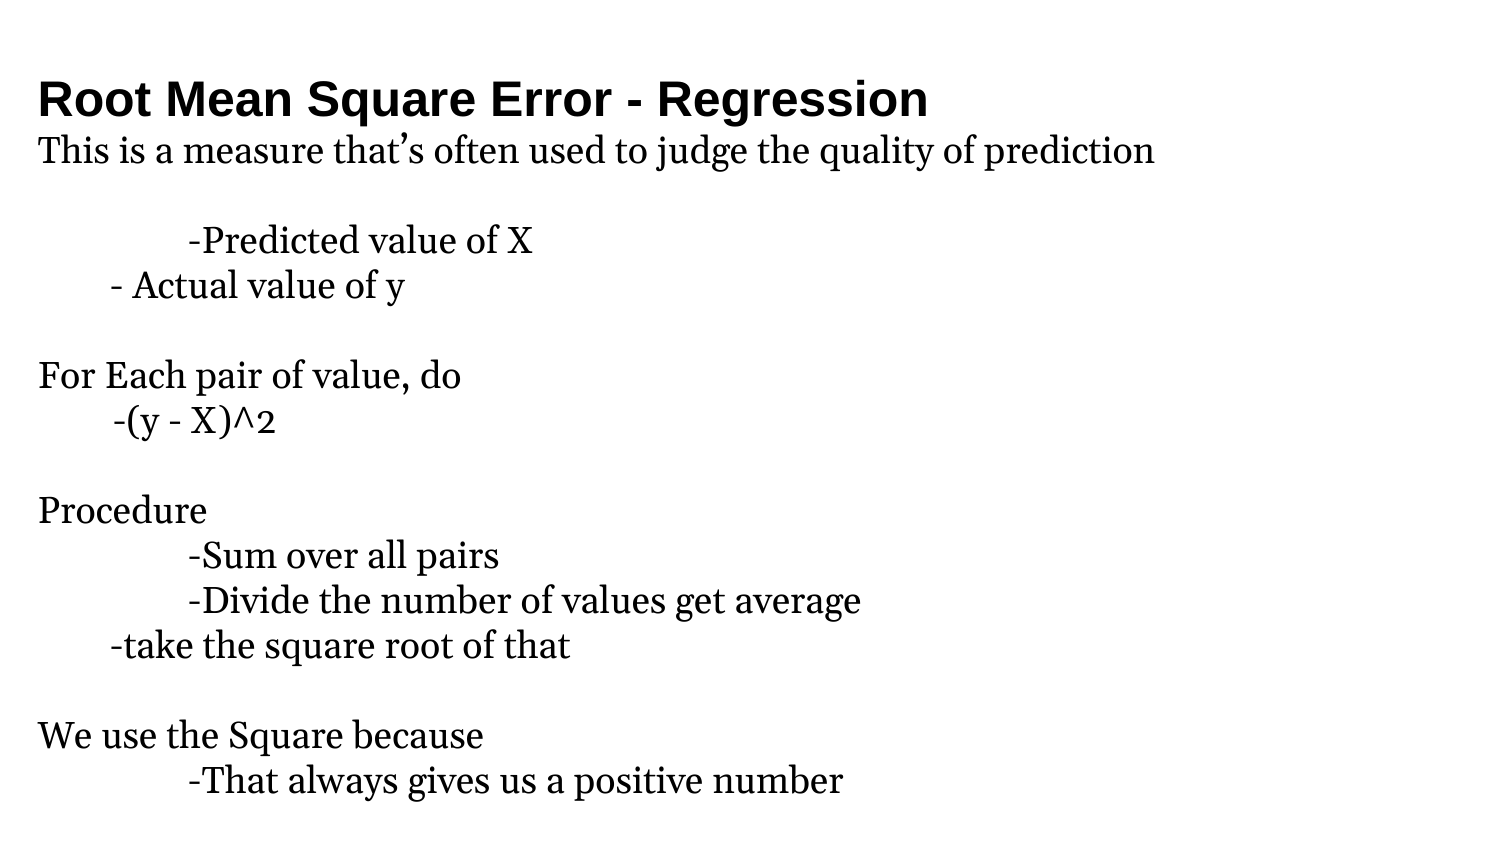

Root Mean Square Error - Regression
This is a measure that’s often used to judge the quality of prediction

	-Predicted value of X
        - Actual value of y

For Each pair of value, do
-(y - X)^2

Procedure
	-Sum over all pairs
	-Divide the number of values get average
        -take the square root of that

We use the Square because
	-That always gives us a positive number